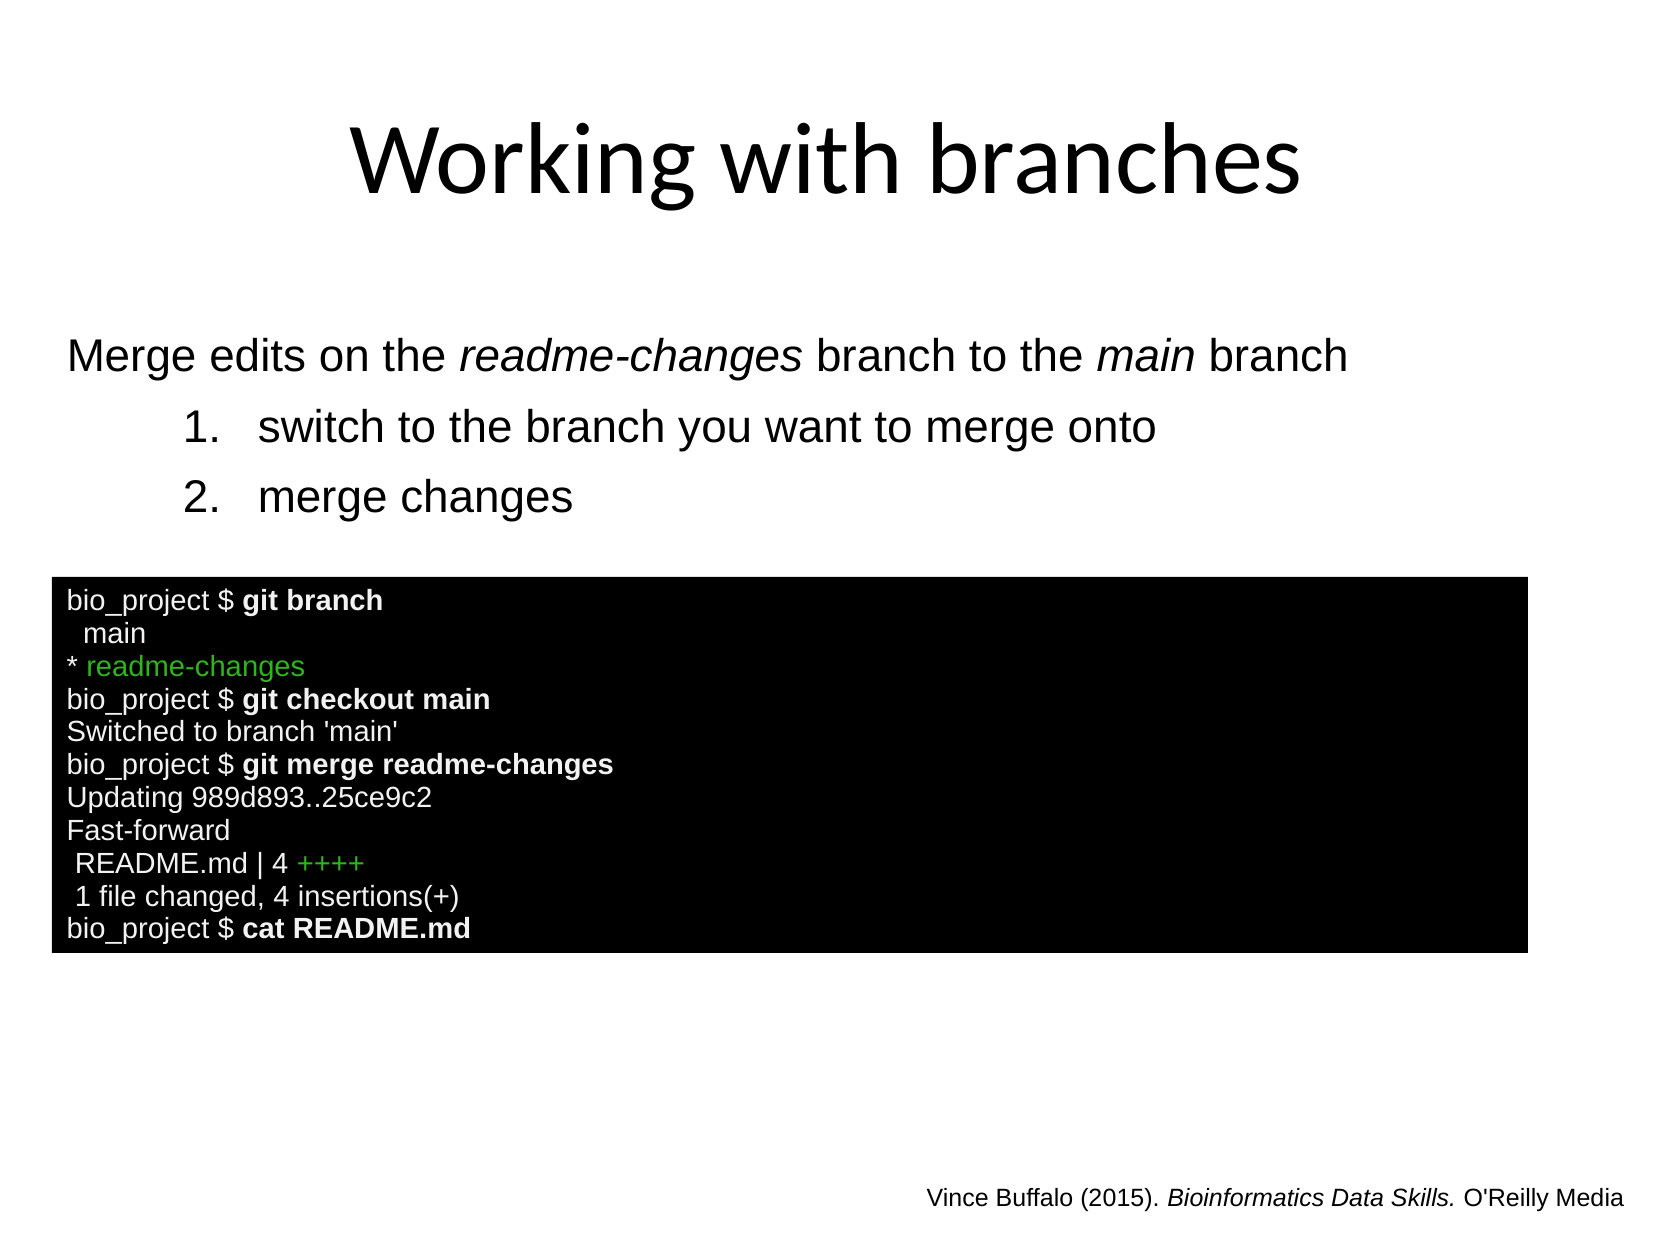

# Working with branches
Merge edits on the readme-changes branch to the main branch
switch to the branch you want to merge onto
merge changes
bio_project $ git branch
  main
* readme-changes
bio_project $ git checkout main
Switched to branch 'main'
bio_project $ git merge readme-changes
Updating 989d893..25ce9c2
Fast-forward
 README.md | 4 ++++
 1 file changed, 4 insertions(+)
bio_project $ cat README.md
Vince Buffalo (2015). Bioinformatics Data Skills. O'Reilly Media